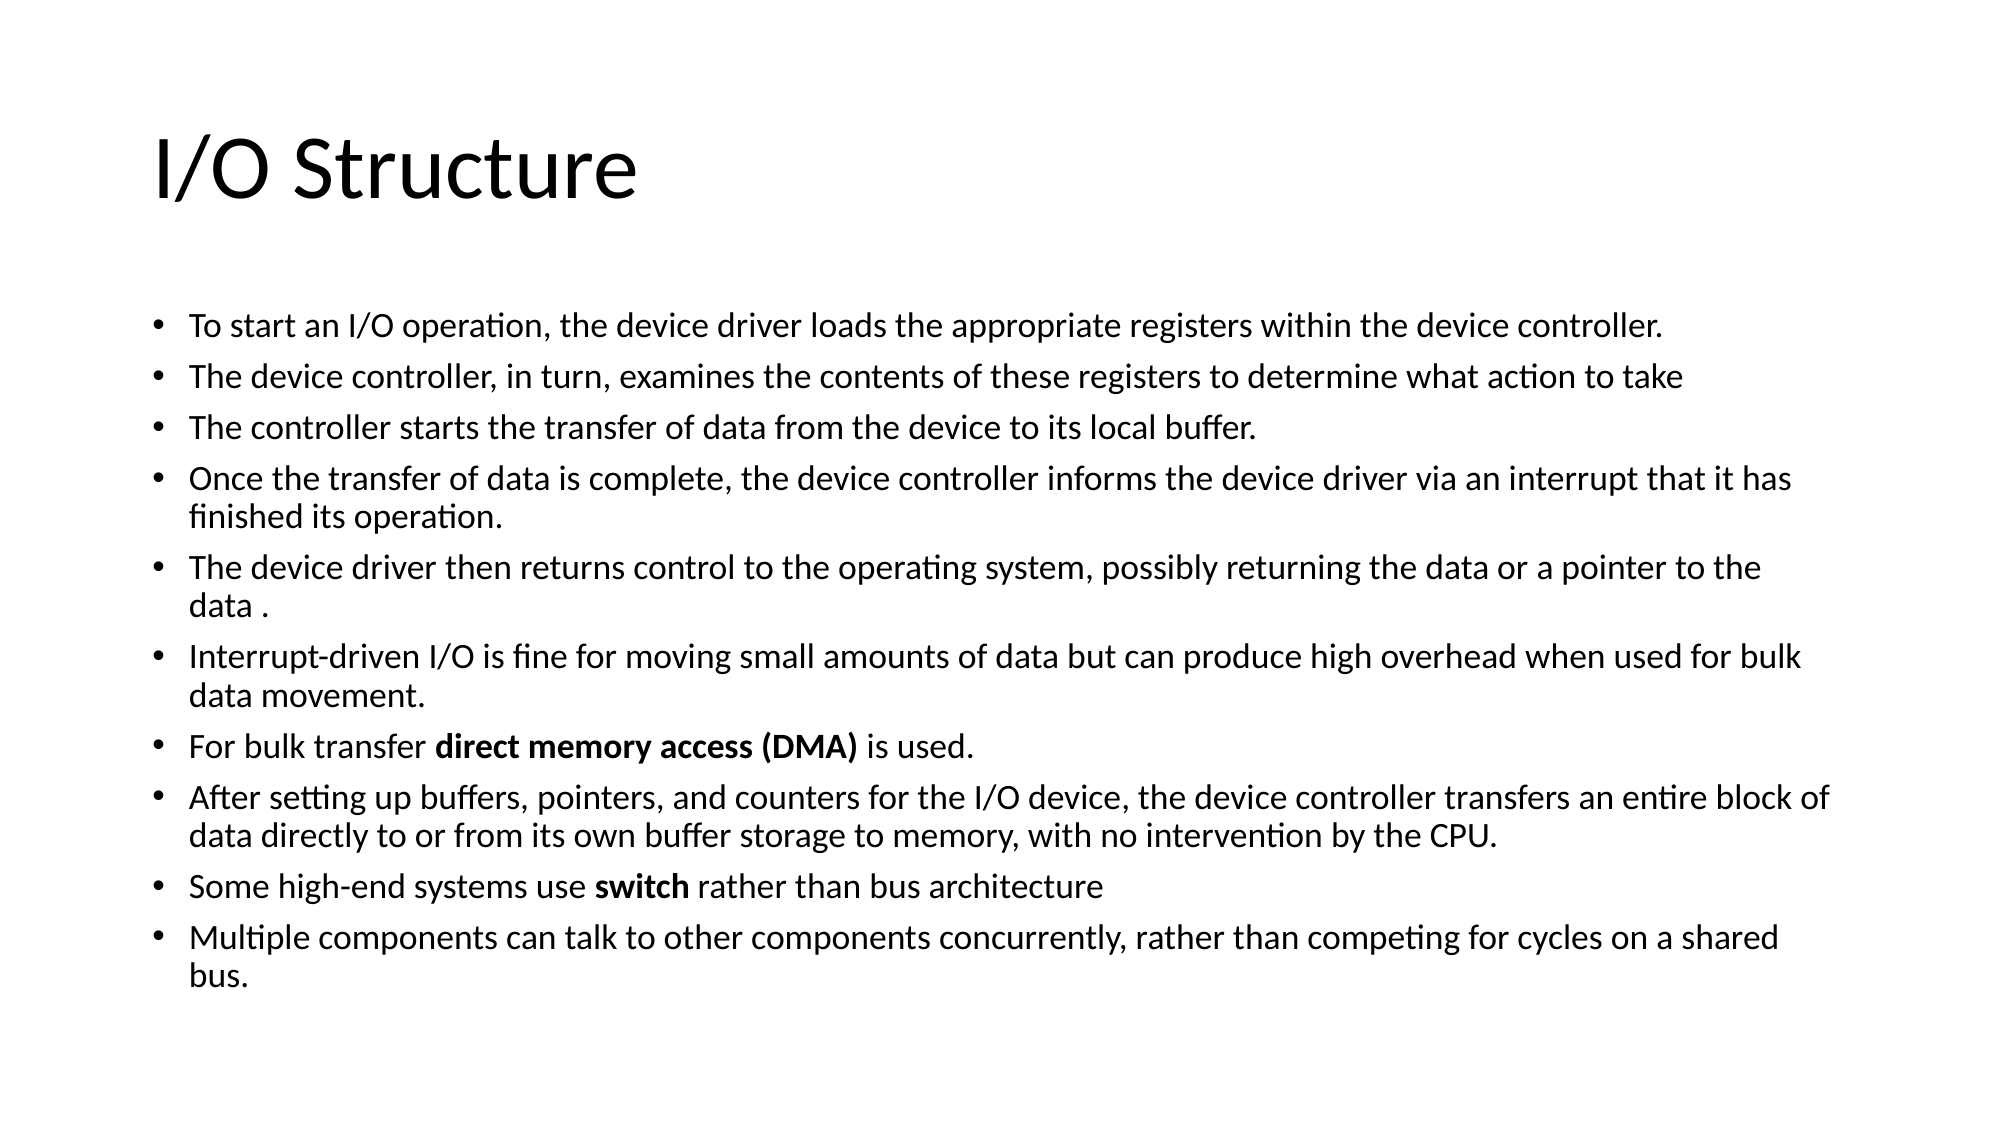

# I/O Structure
To start an I/O operation, the device driver loads the appropriate registers within the device controller.
The device controller, in turn, examines the contents of these registers to determine what action to take
The controller starts the transfer of data from the device to its local buffer.
Once the transfer of data is complete, the device controller informs the device driver via an interrupt that it has finished its operation.
The device driver then returns control to the operating system, possibly returning the data or a pointer to the data .
Interrupt-driven I/O is fine for moving small amounts of data but can produce high overhead when used for bulk data movement.
For bulk transfer direct memory access (DMA) is used.
After setting up buffers, pointers, and counters for the I/O device, the device controller transfers an entire block of data directly to or from its own buffer storage to memory, with no intervention by the CPU.
Some high-end systems use switch rather than bus architecture
Multiple components can talk to other components concurrently, rather than competing for cycles on a shared bus.